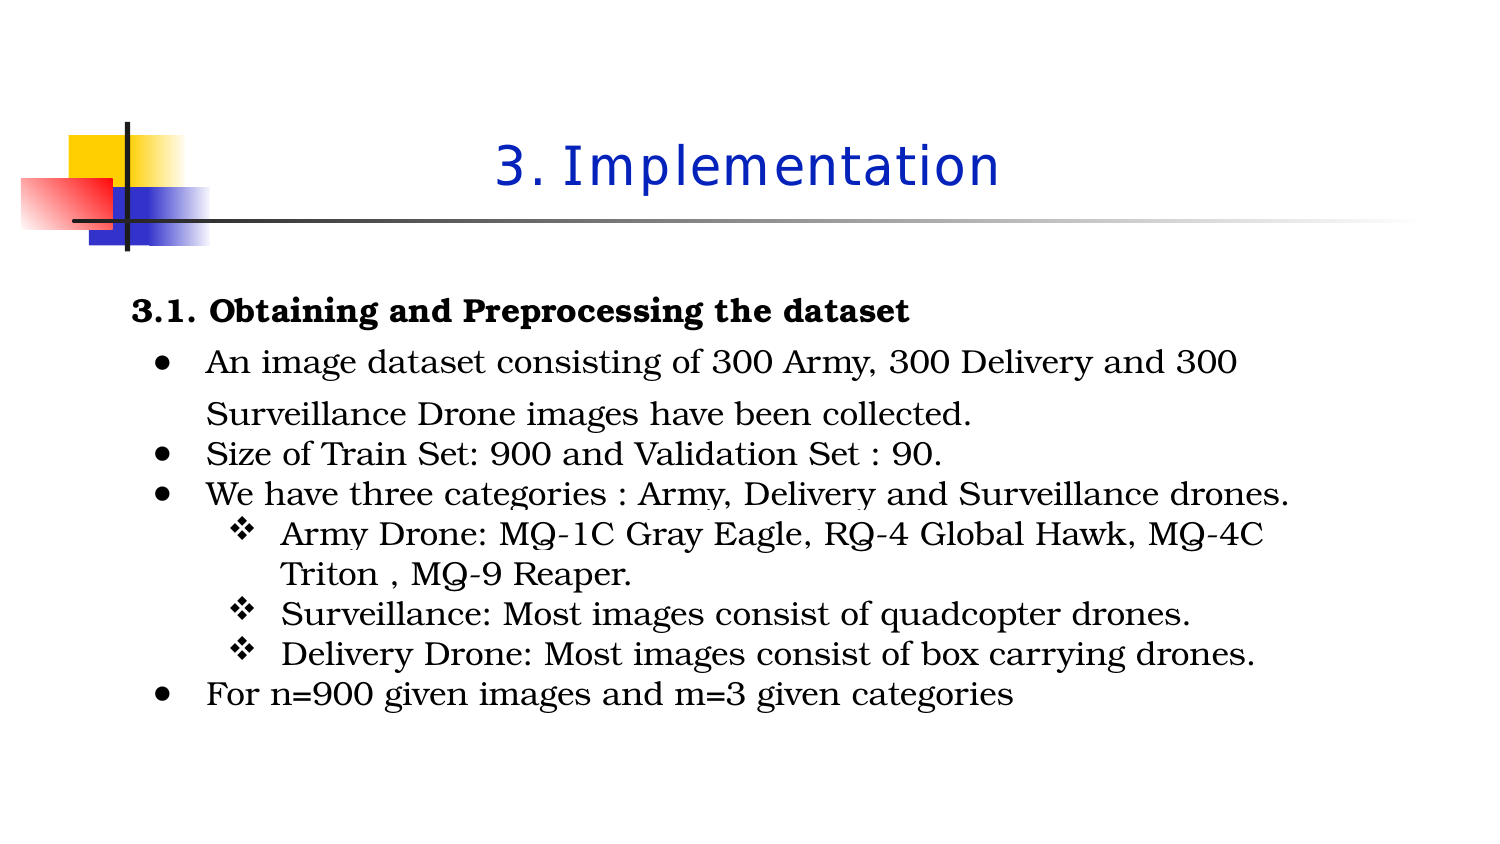

3. Implementation
3.1. Obtaining and Preprocessing the dataset
An image dataset consisting of 300 Army, 300 Delivery and 300 Surveillance Drone images have been collected.
Size of Train Set: 900 and Validation Set : 90.
We have three categories : Army, Delivery and Surveillance drones.
Army Drone: MQ-1C Gray Eagle, RQ-4 Global Hawk, MQ-4C Triton , MQ-9 Reaper.
Surveillance: Most images consist of quadcopter drones.
Delivery Drone: Most images consist of box carrying drones.
For n=900 given images and m=3 given categories